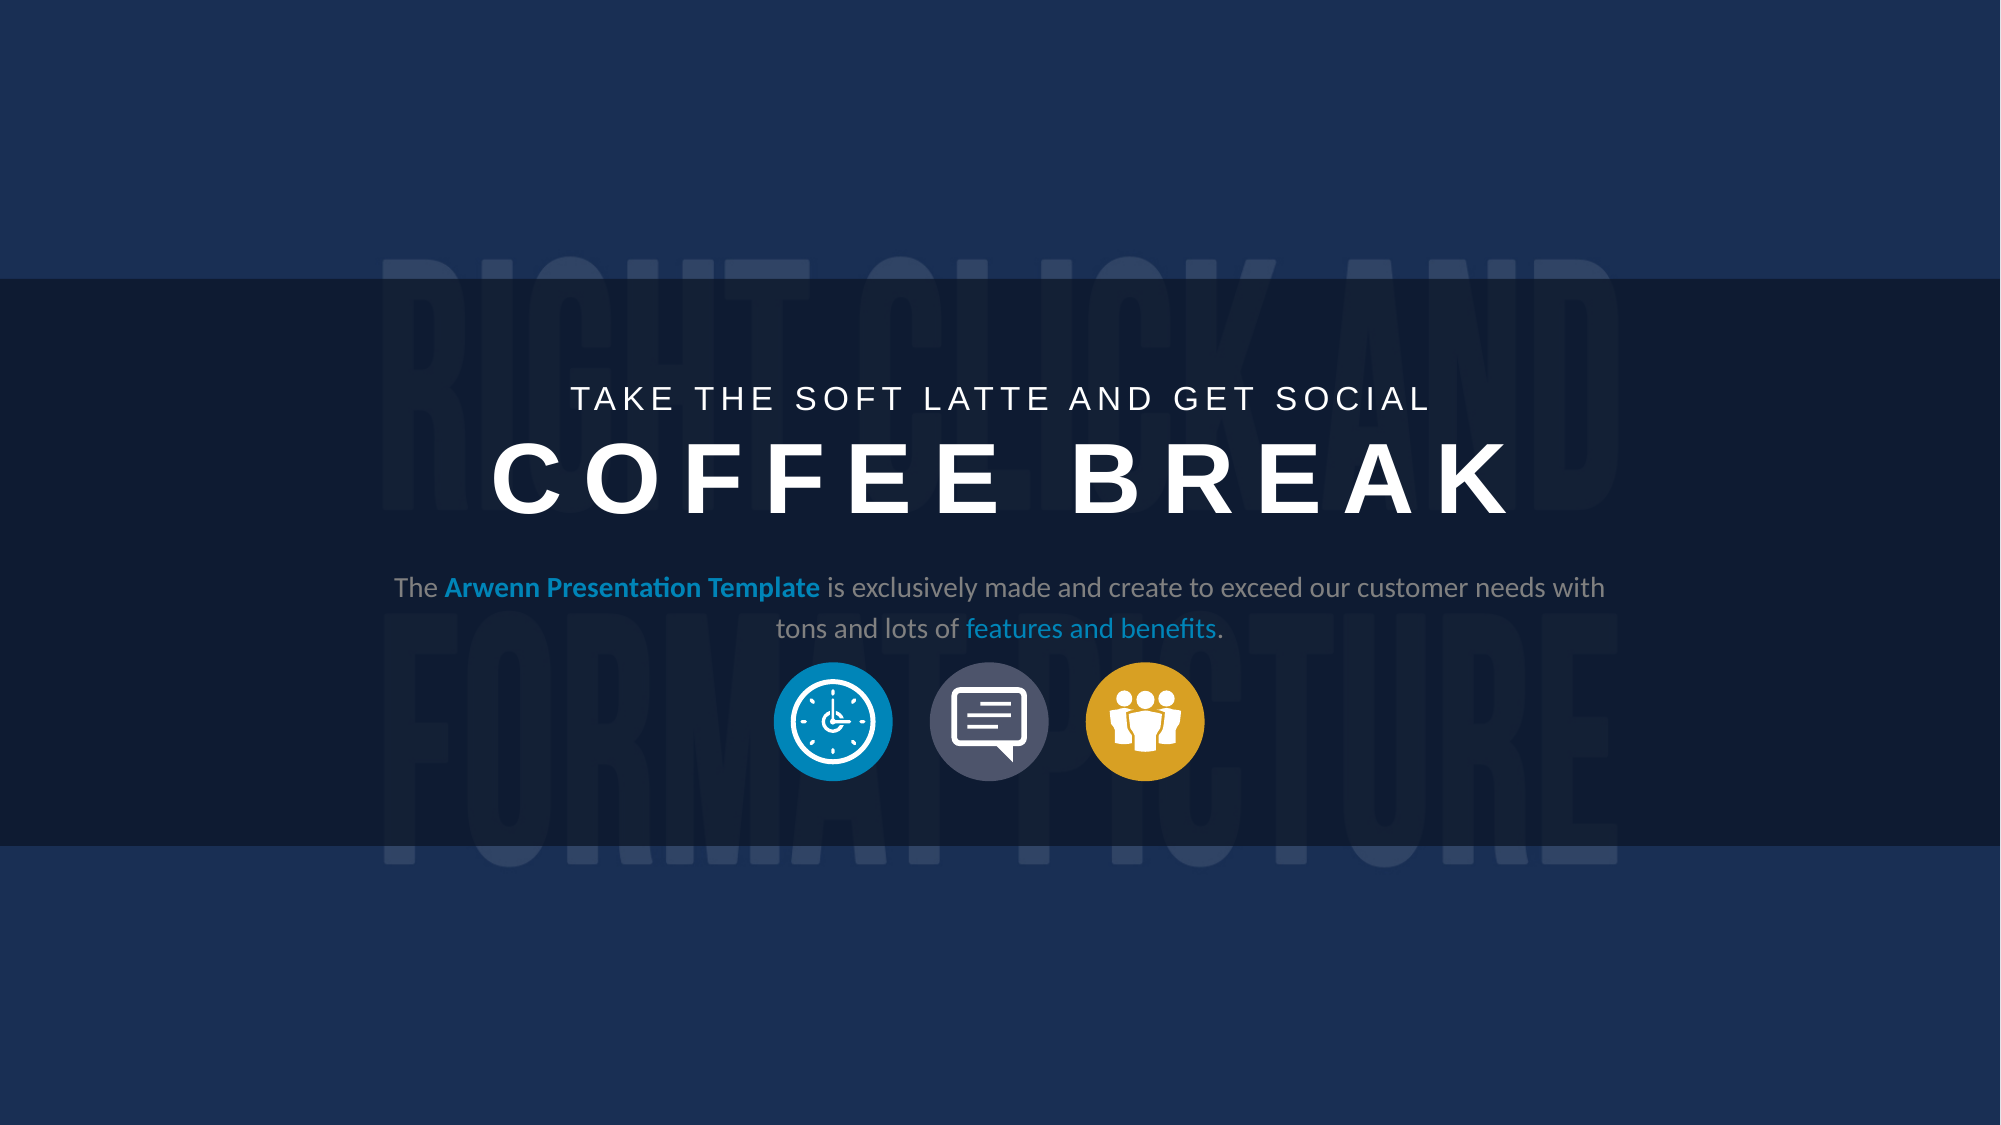

TAKE THE SOFT LATTE AND GET SOCIAL
# COFFEE BREAK
The Arwenn Presentation Template is exclusively made and create to exceed our customer needs with tons and lots of features and benefits.